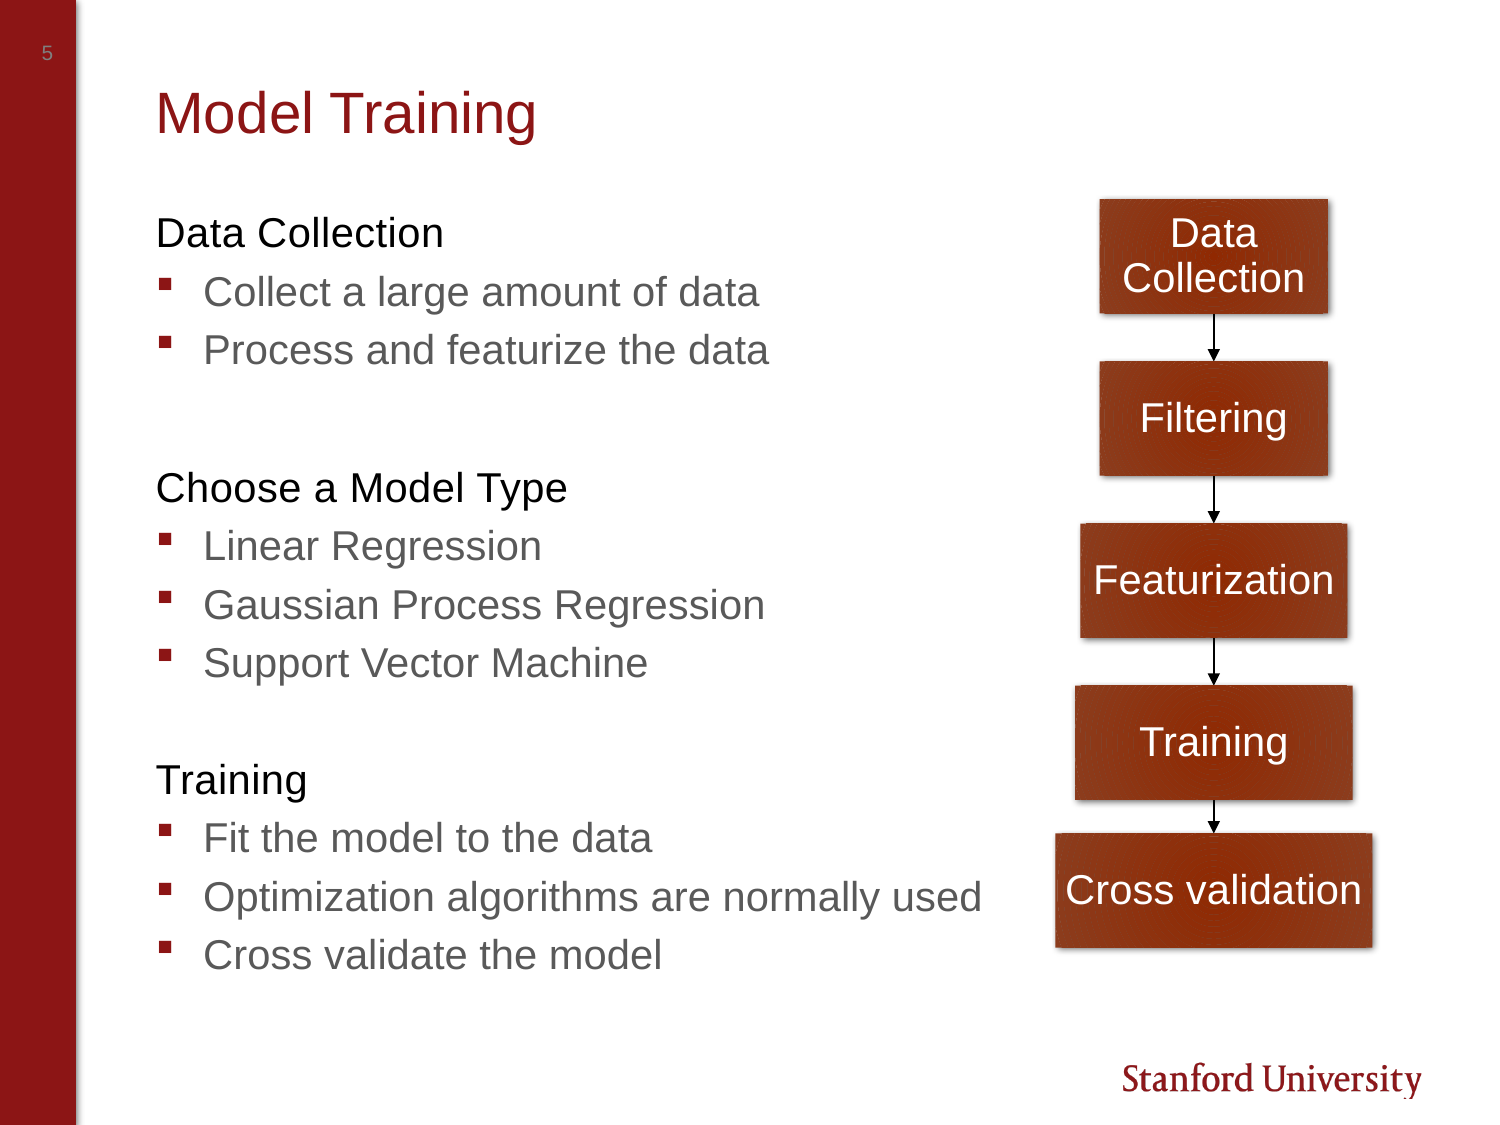

# Model Training
Data Collection
Collect a large amount of data
Process and featurize the data

Choose a Model Type
Linear Regression
Gaussian Process Regression
Support Vector Machine

Training
Fit the model to the data
Optimization algorithms are normally used
Cross validate the model
Data Collection
Filtering
Featurization
Training
Cross validation